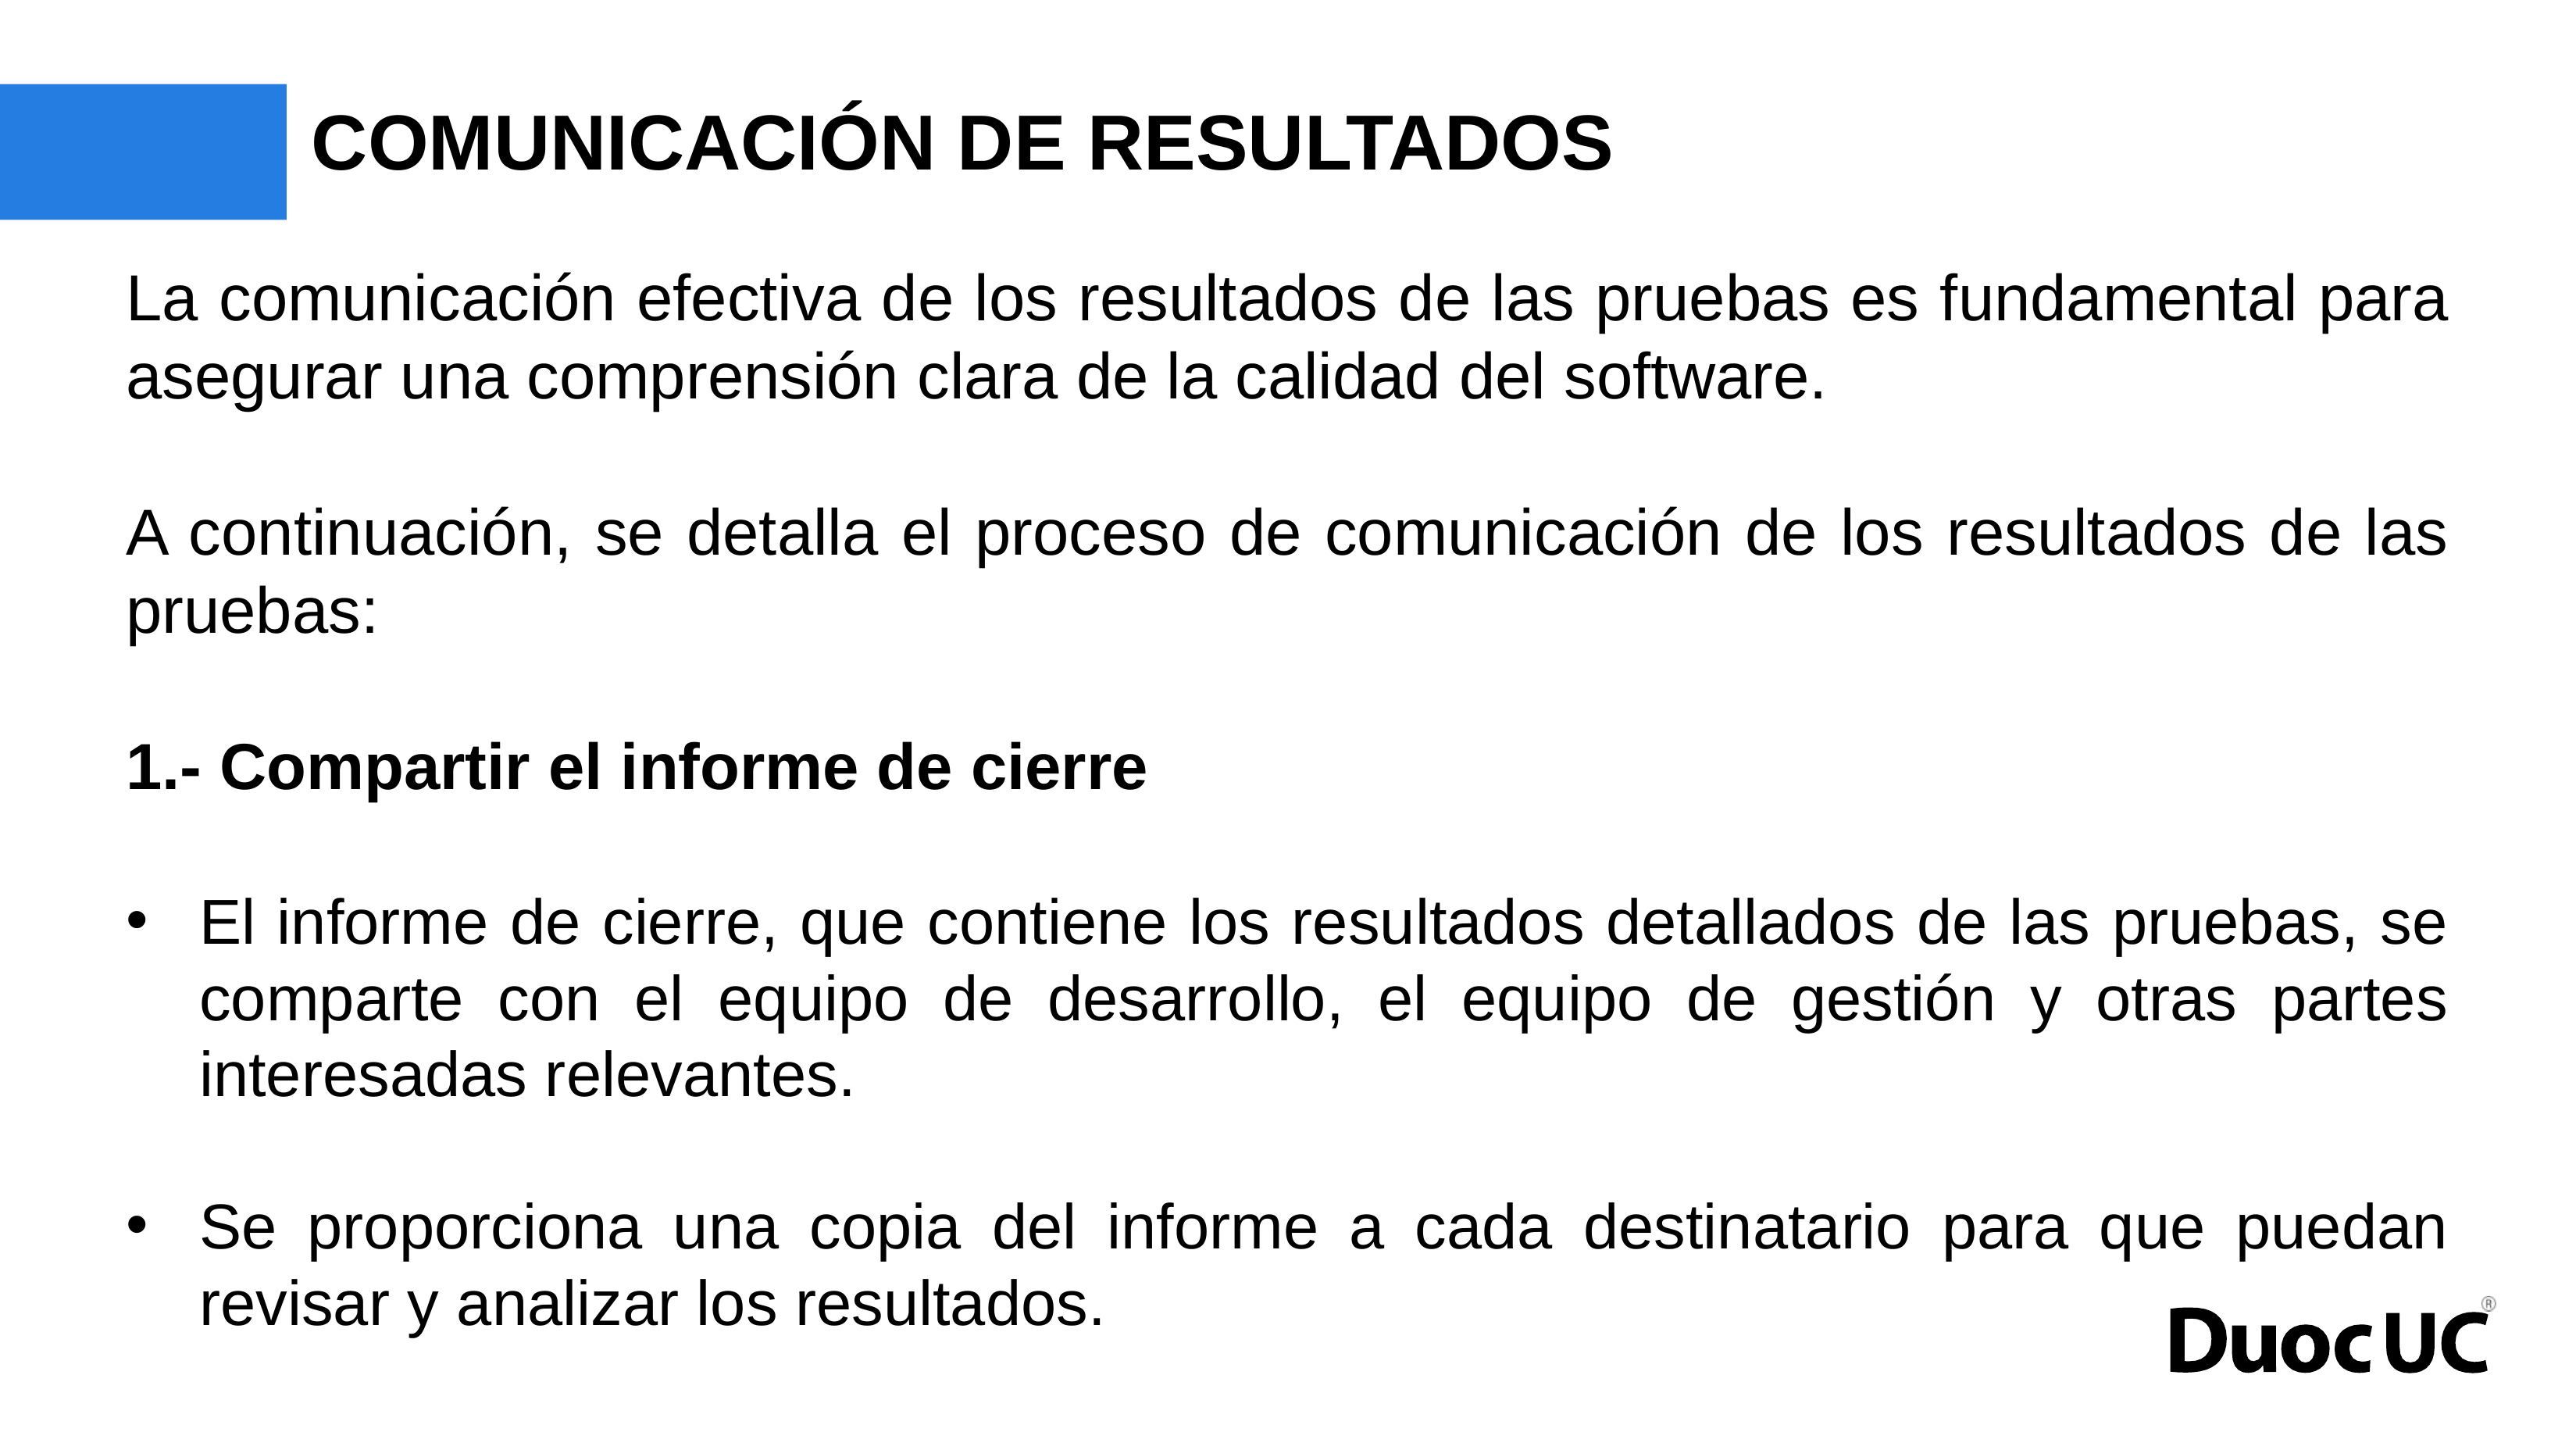

# COMUNICACIÓN DE RESULTADOS
La comunicación efectiva de los resultados de las pruebas es fundamental para asegurar una comprensión clara de la calidad del software.

A continuación, se detalla el proceso de comunicación de los resultados de las pruebas:

1.- Compartir el informe de cierre

El informe de cierre, que contiene los resultados detallados de las pruebas, se comparte con el equipo de desarrollo, el equipo de gestión y otras partes interesadas relevantes.

Se proporciona una copia del informe a cada destinatario para que puedan revisar y analizar los resultados.